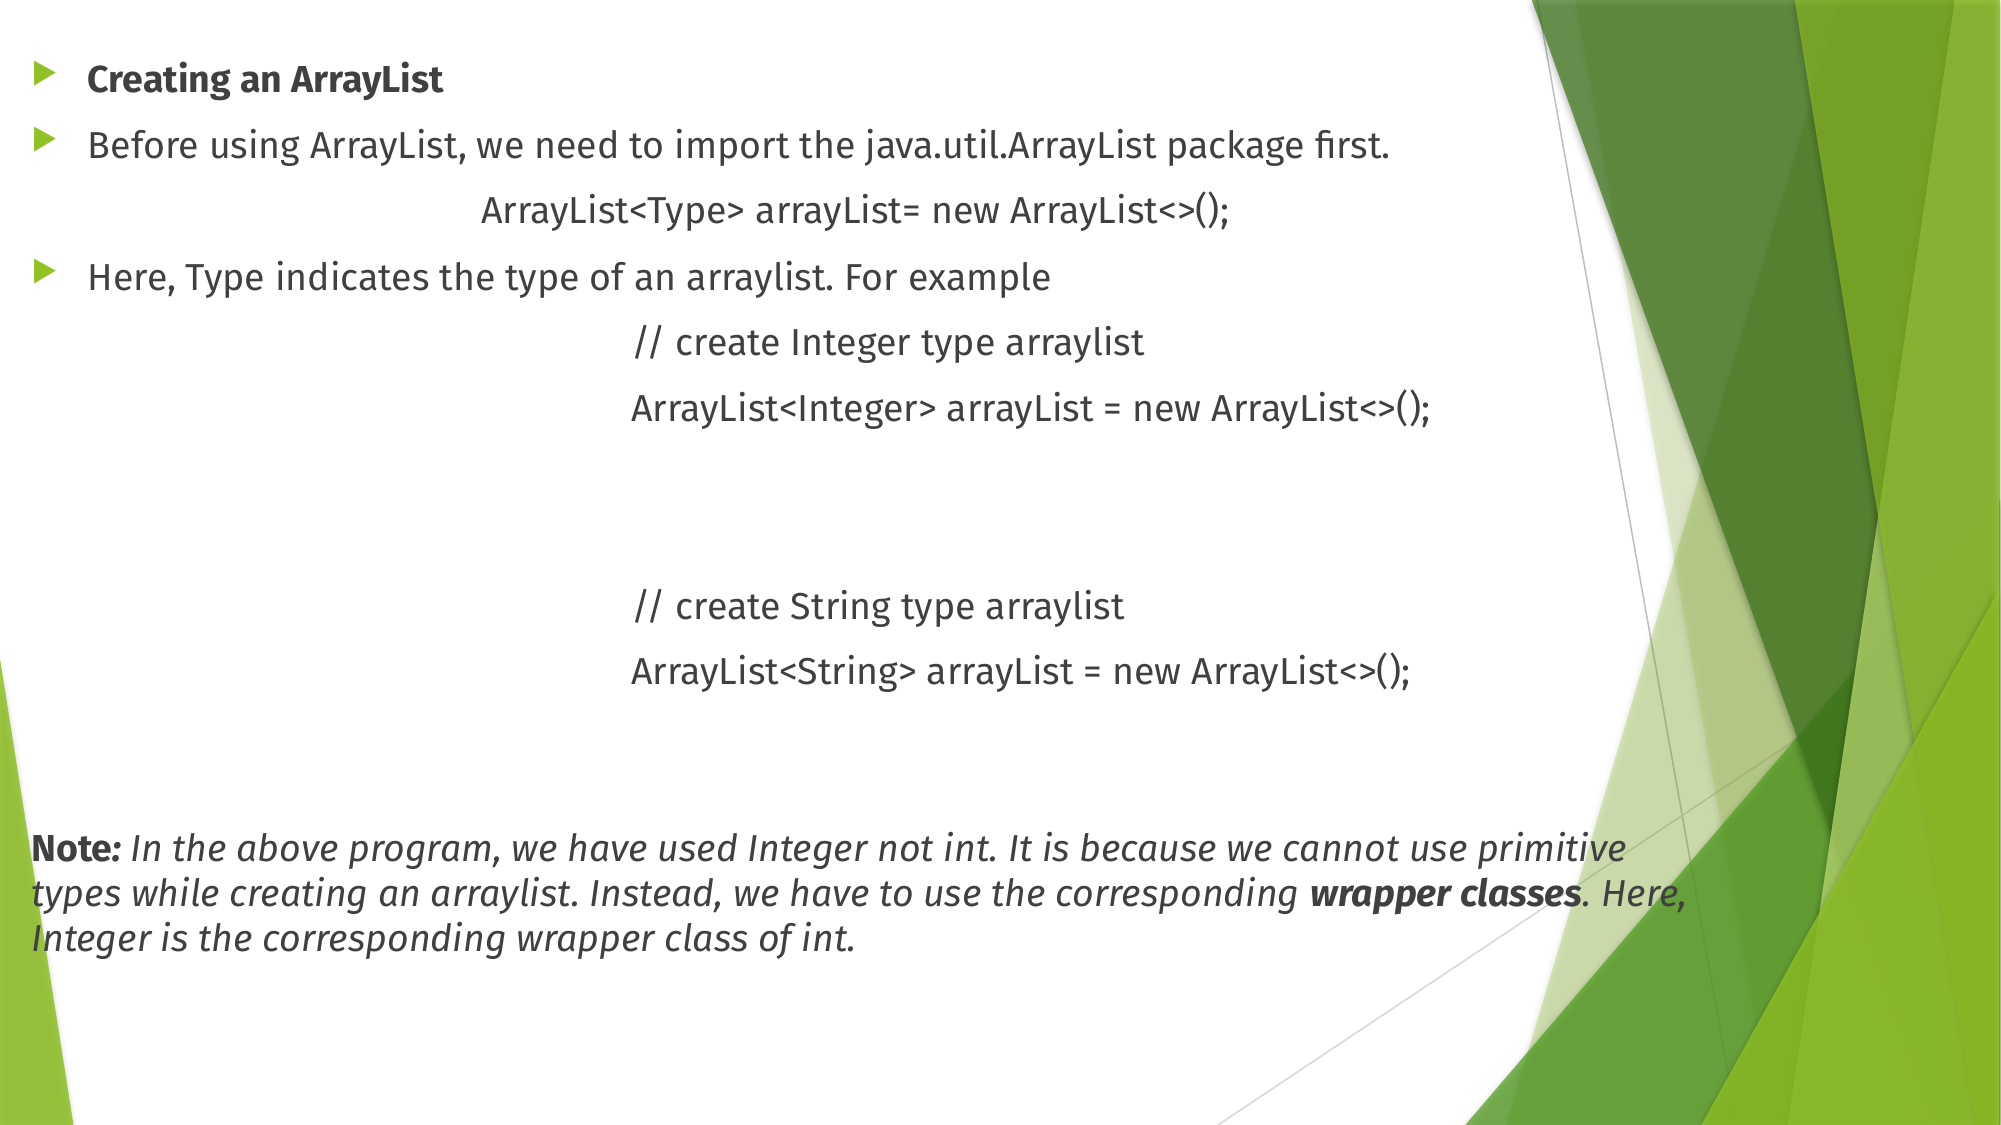

Creating an ArrayList
Before using ArrayList, we need to import the java.util.ArrayList package first.
			ArrayList<Type> arrayList= new ArrayList<>();
Here, Type indicates the type of an arraylist. For example
				// create Integer type arraylist
				ArrayList<Integer> arrayList = new ArrayList<>();

				// create String type arraylist
				ArrayList<String> arrayList = new ArrayList<>();

Note: In the above program, we have used Integer not int. It is because we cannot use primitive types while creating an arraylist. Instead, we have to use the corresponding wrapper classes. Here, Integer is the corresponding wrapper class of int.